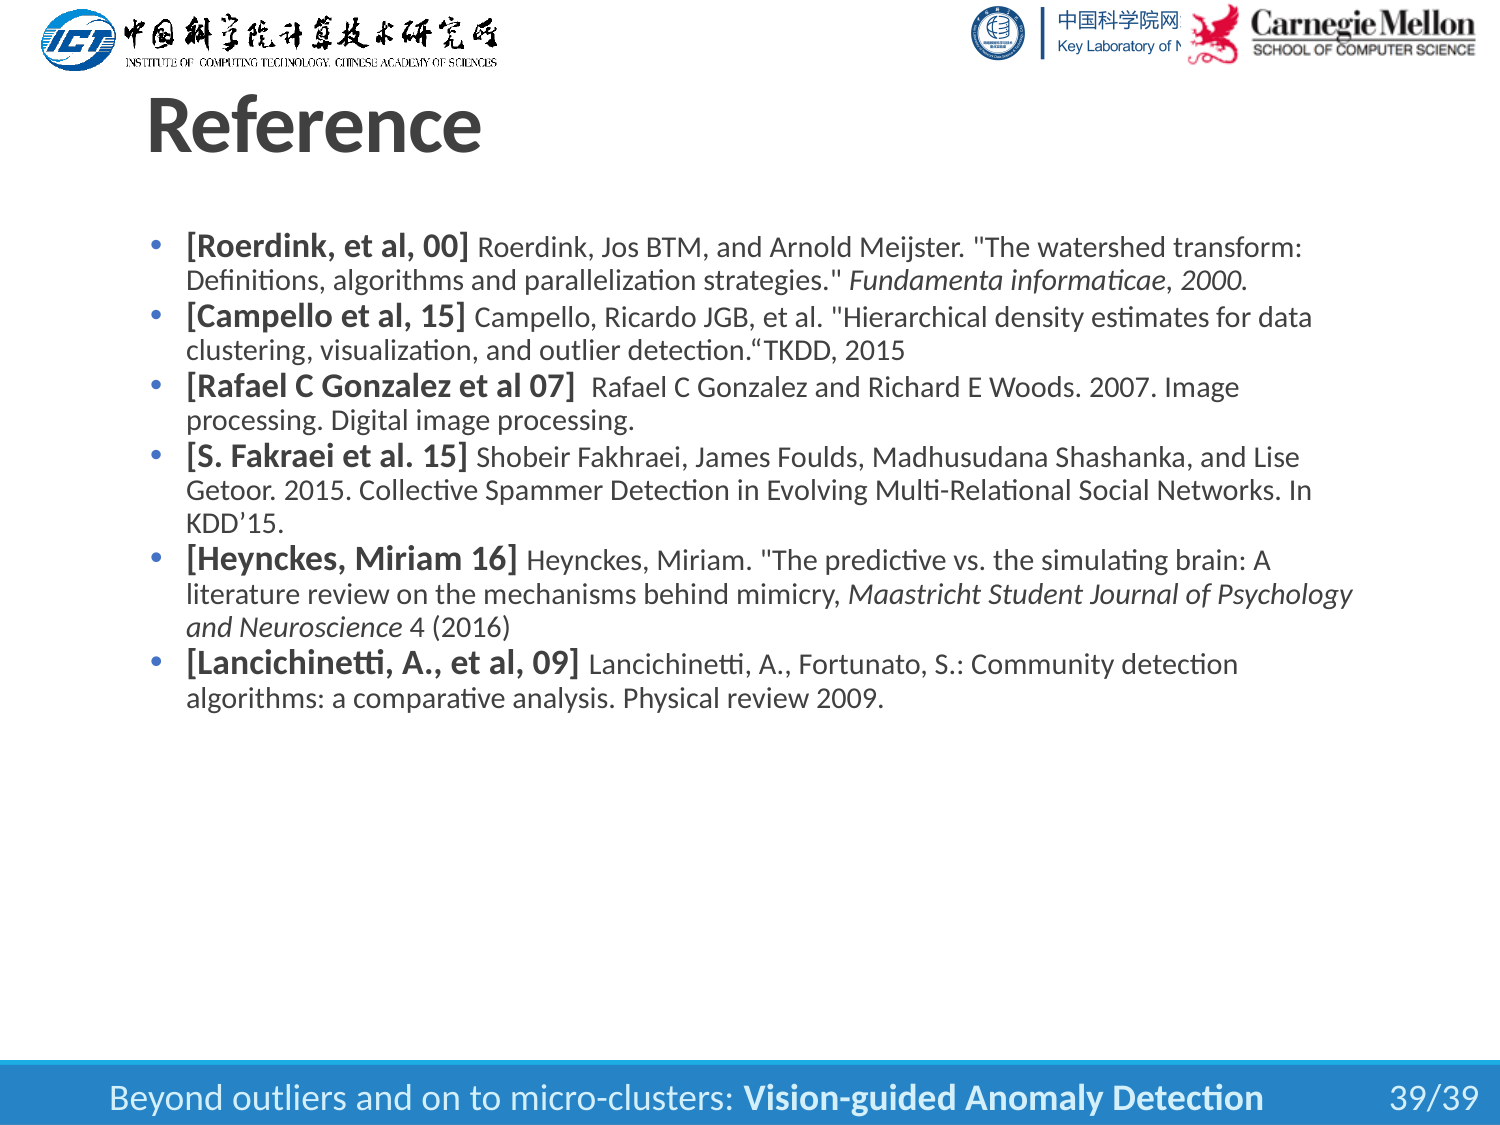

# Reference
[Roerdink, et al, 00] Roerdink, Jos BTM, and Arnold Meijster. "The watershed transform: Definitions, algorithms and parallelization strategies." Fundamenta informaticae, 2000.
[Campello et al, 15] Campello, Ricardo JGB, et al. "Hierarchical density estimates for data clustering, visualization, and outlier detection.“TKDD, 2015
[Rafael C Gonzalez et al 07]  Rafael C Gonzalez and Richard E Woods. 2007. Image processing. Digital image processing.
[S. Fakraei et al. 15] Shobeir Fakhraei, James Foulds, Madhusudana Shashanka, and Lise Getoor. 2015. Collective Spammer Detection in Evolving Multi-Relational Social Networks. In KDD’15.
[Heynckes, Miriam 16] Heynckes, Miriam. "The predictive vs. the simulating brain: A literature review on the mechanisms behind mimicry, Maastricht Student Journal of Psychology and Neuroscience 4 (2016)
[Lancichinetti, A., et al, 09] Lancichinetti, A., Fortunato, S.: Community detection algorithms: a comparative analysis. Physical review 2009.